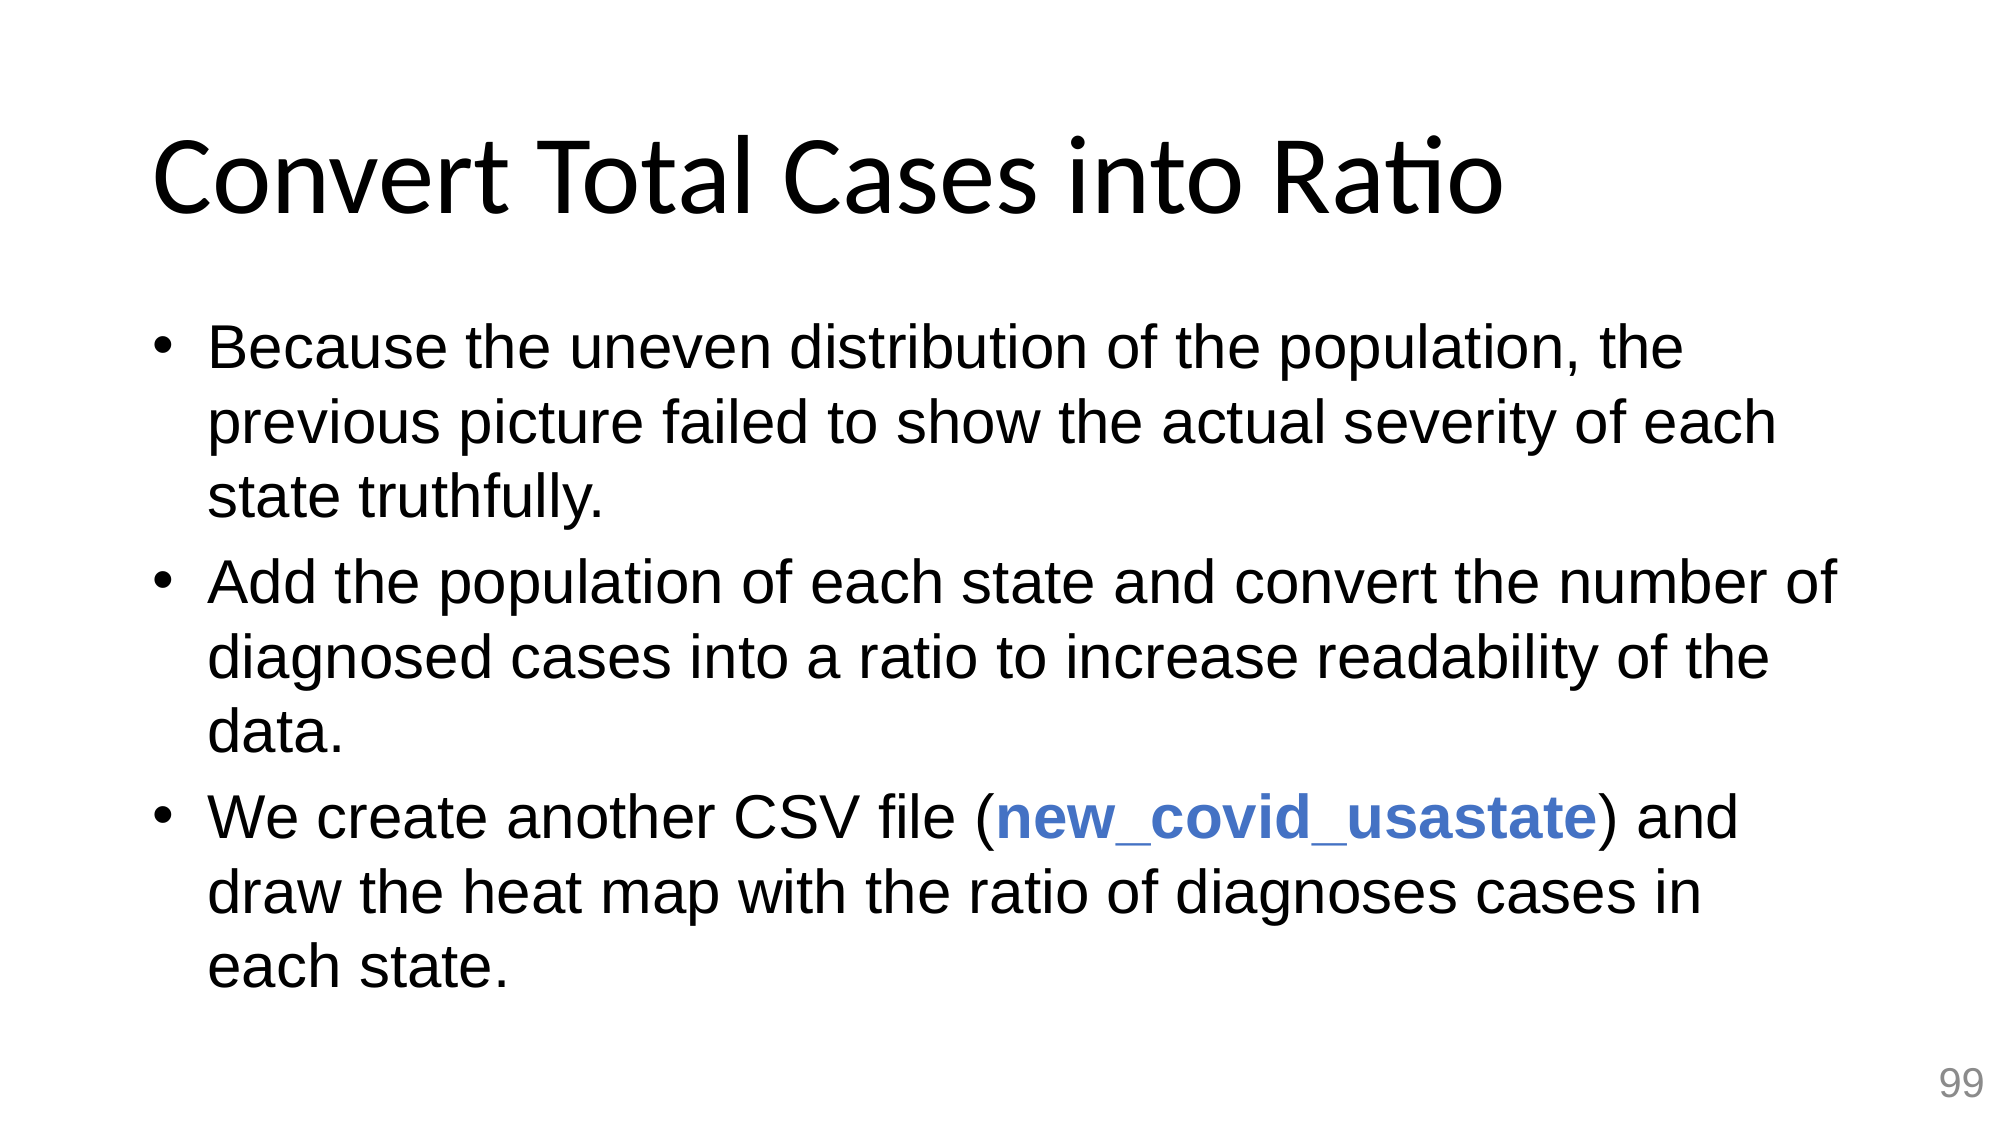

# Convert Total Cases into Ratio
Because the uneven distribution of the population, the previous picture failed to show the actual severity of each state truthfully.
Add the population of each state and convert the number of diagnosed cases into a ratio to increase readability of the data.
We create another CSV file (new_covid_usastate) and draw the heat map with the ratio of diagnoses cases in each state.
99